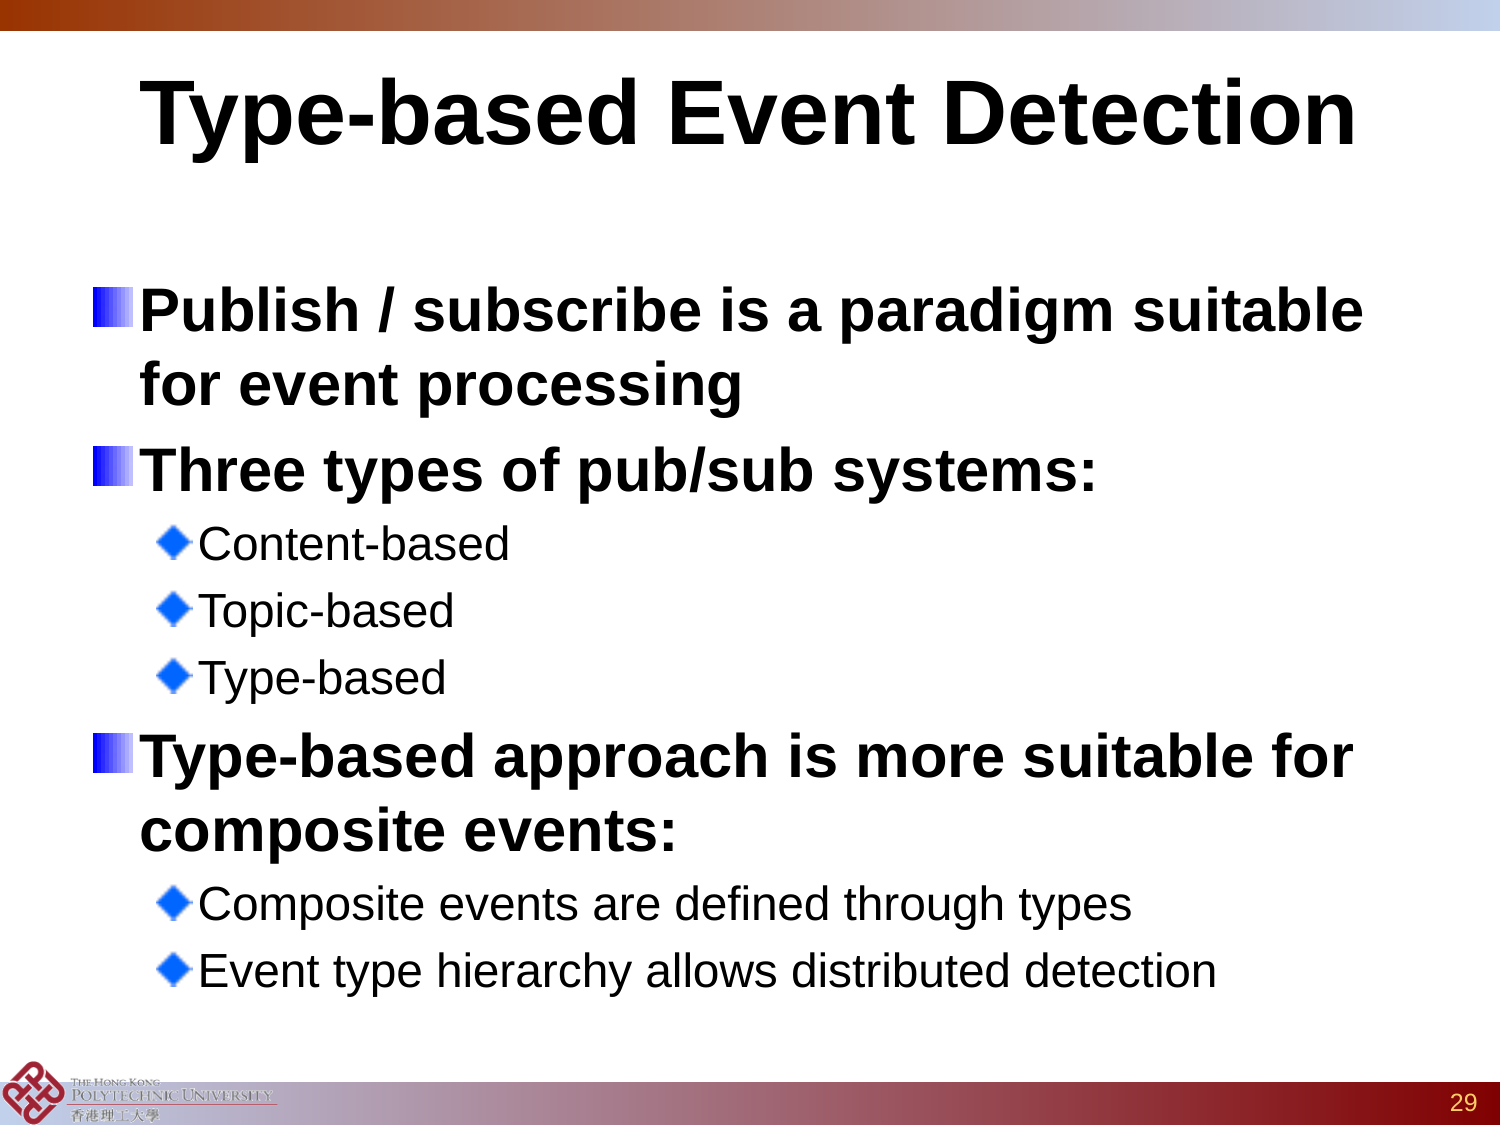

# Type-based Event Detection
Publish / subscribe is a paradigm suitable for event processing
Three types of pub/sub systems:
Content-based
Topic-based
Type-based
Type-based approach is more suitable for composite events:
Composite events are defined through types
Event type hierarchy allows distributed detection